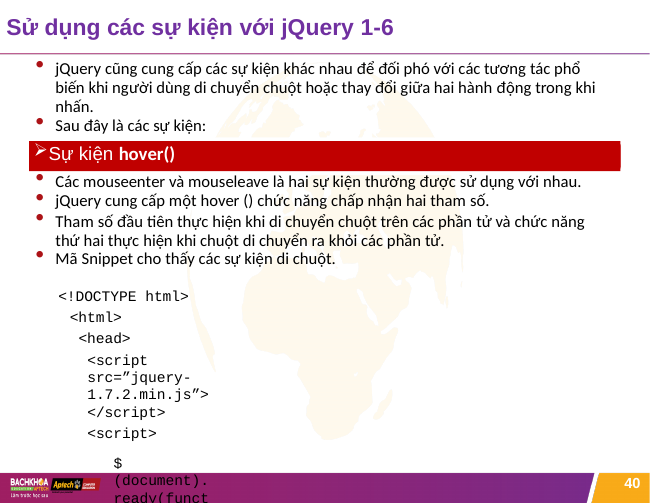

# Sử dụng các sự kiện với jQuery 1-6
jQuery cũng cung cấp các sự kiện khác nhau để đối phó với các tương tác phổ  biến khi người dùng di chuyển chuột hoặc thay đổi giữa hai hành động trong khi  nhấn.
Sau đây là các sự kiện:
Sự kiện hover()
Các mouseenter và mouseleave là hai sự kiện thường được sử dụng với nhau.
jQuery cung cấp một hover () chức năng chấp nhận hai tham số.
Tham số đầu tiên thực hiện khi di chuyển chuột trên các phần tử và chức năng  thứ hai thực hiện khi chuột di chuyển ra khỏi các phần tử.
Mã Snippet cho thấy các sự kiện di chuột.
<!DOCTYPE html>
<html>
<head>
<script src=”jquery-1.7.2.min.js”></script>
<script>
$(document).ready(function(){

40